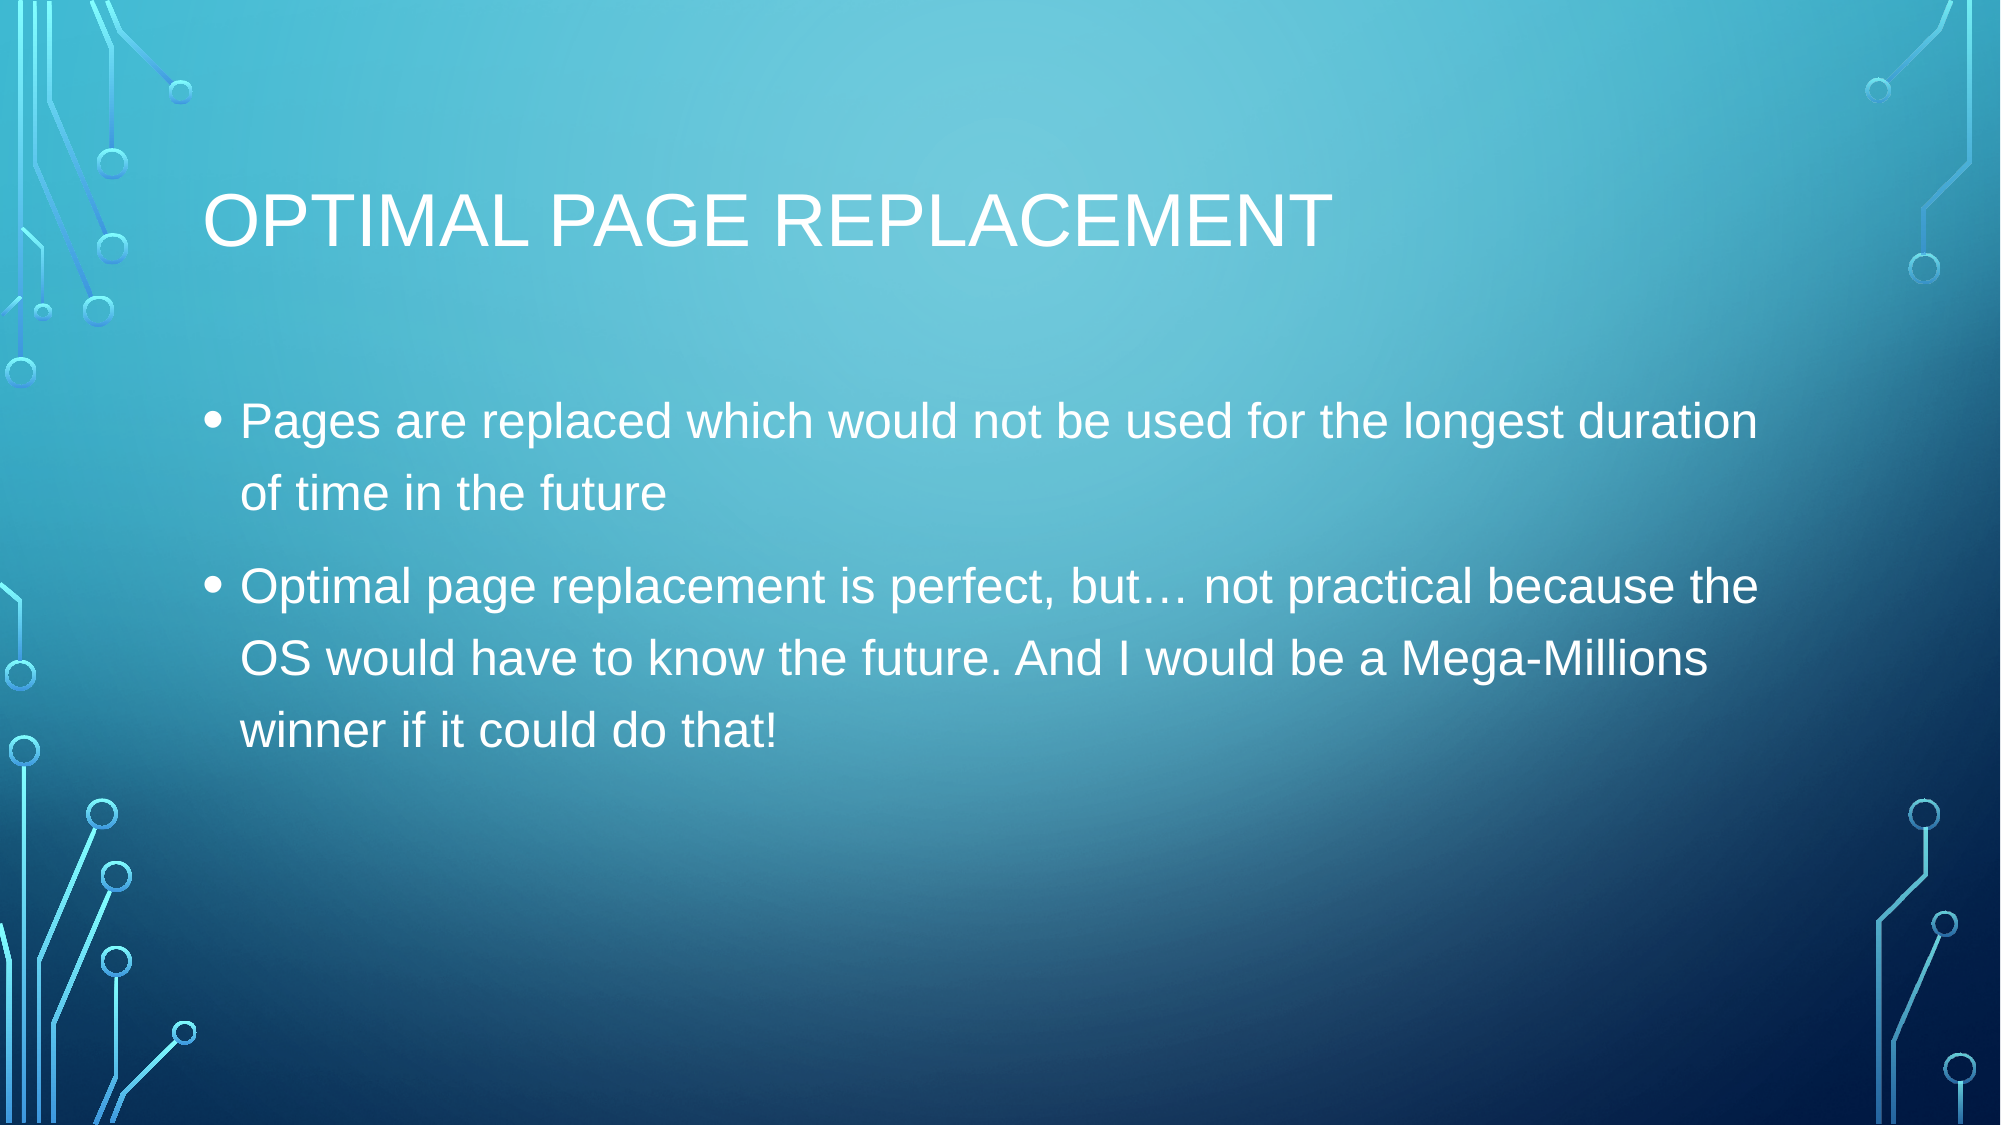

# Optimal Page Replacement
Pages are replaced which would not be used for the longest duration of time in the future
Optimal page replacement is perfect, but… not practical because the OS would have to know the future. And I would be a Mega-Millions winner if it could do that!